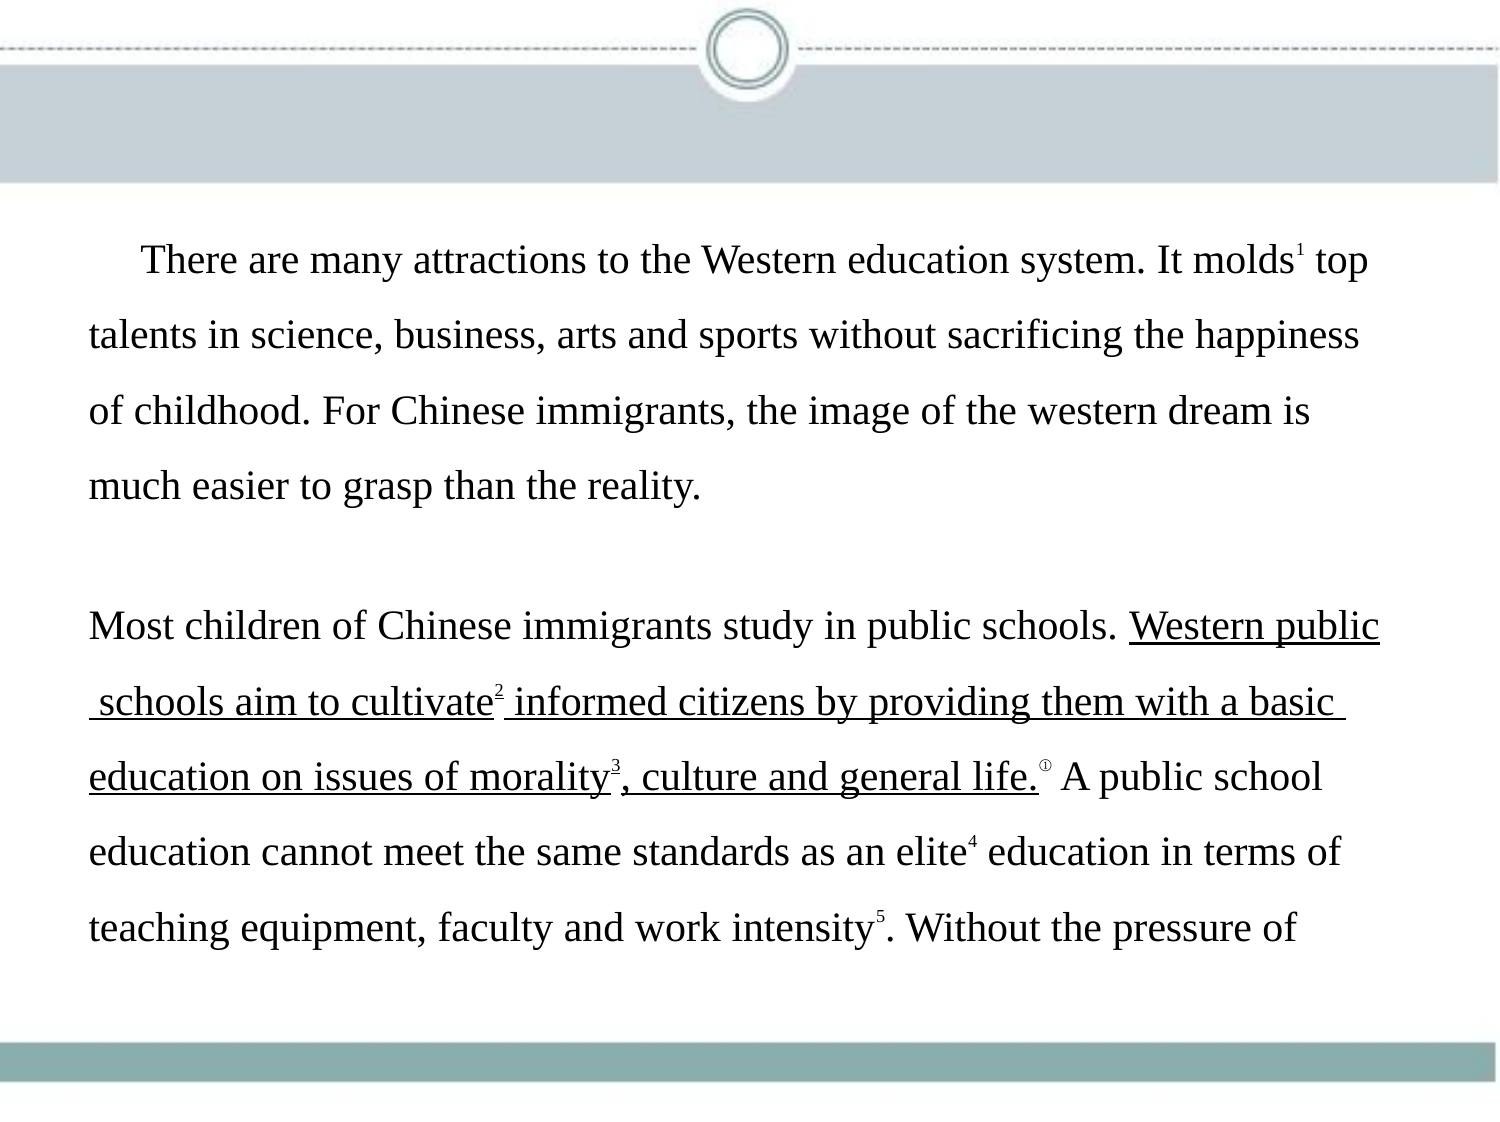

There are many attractions to the Western education system. It molds1 top
talents in science, business, arts and sports without sacrificing the happiness
of childhood. For Chinese immigrants, the image of the western dream is
much easier to grasp than the reality.
Most children of Chinese immigrants study in public schools. Western public
 schools aim to cultivate2 informed citizens by providing them with a basic
education on issues of morality3, culture and general life.① A public school
education cannot meet the same standards as an elite4 education in terms of
teaching equipment, faculty and work intensity5. Without the pressure of